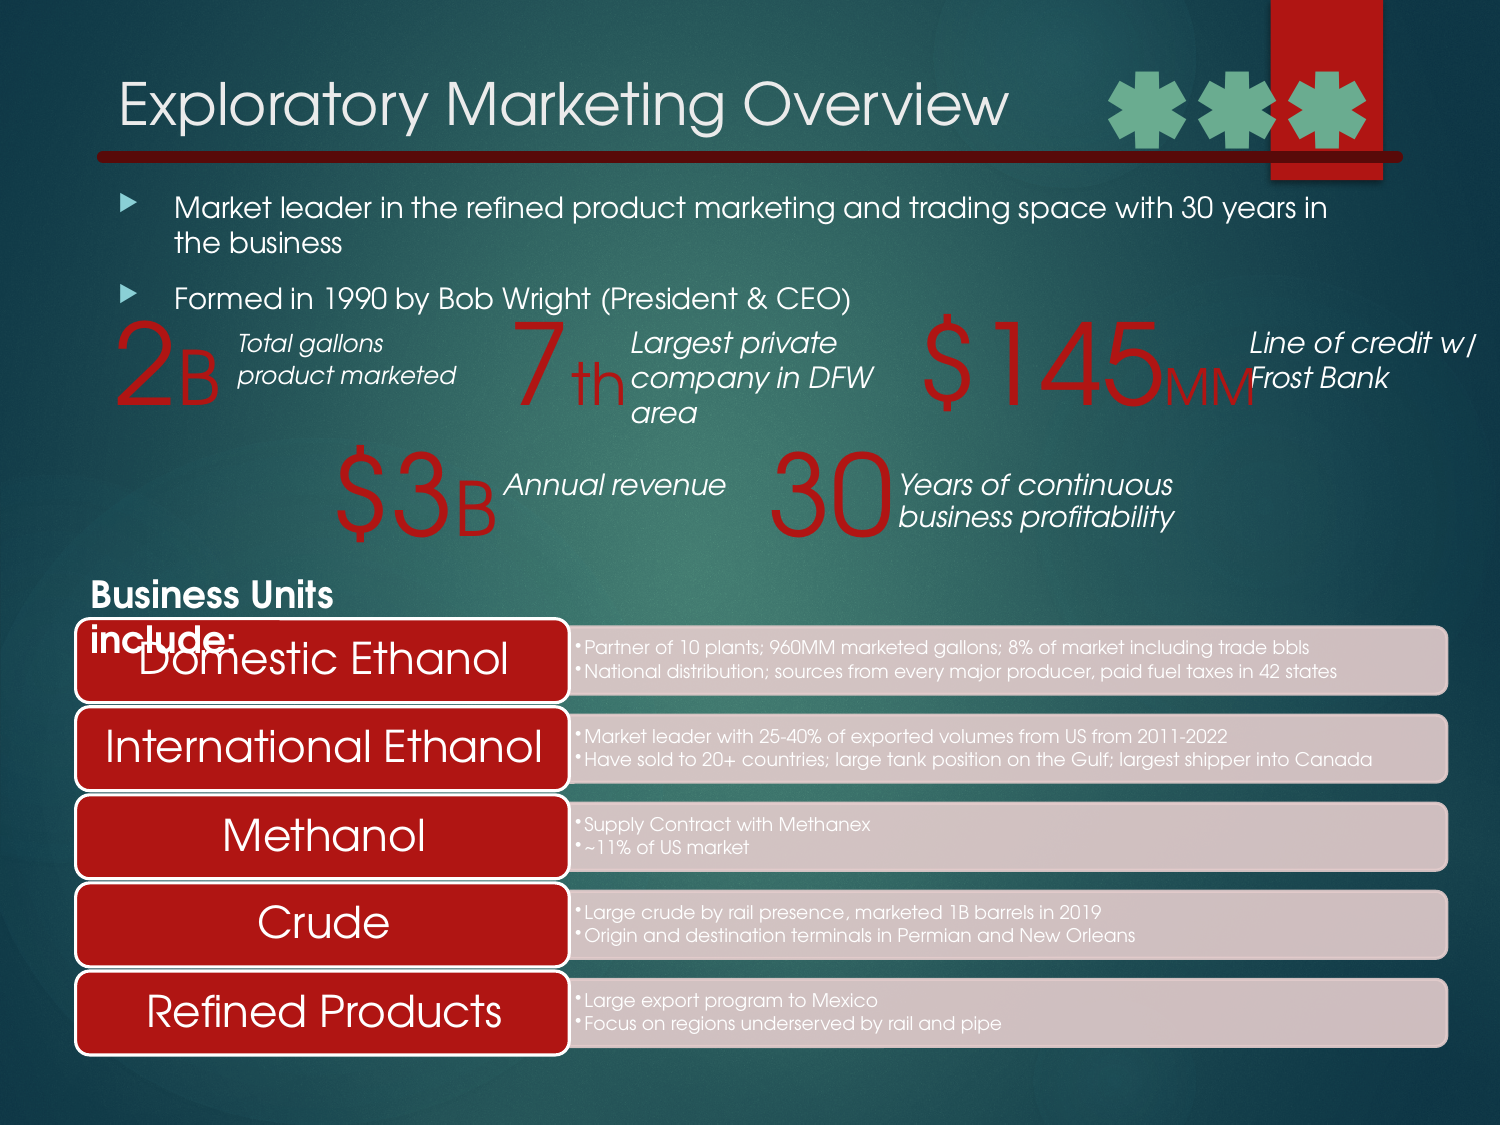

***
# Exploratory Marketing Overview

Market leader in the refined product marketing and trading space with 30 years in the business
Formed in 1990 by Bob Wright (President & CEO)

2B
7th
$145MM
Total gallons product marketed

Largest private company in DFW area

Line of credit w/ Frost Bank

$3B
30
Annual revenue

Years of continuous business profitability

Business Units include:

Partner of 10 plants; 960MM marketed gallons; 8% of market including trade bbls
National distribution; sources from every major producer, paid fuel taxes in 42 states
Domestic Ethanol
Market leader with 25-40% of exported volumes from US from 2011-2022
Have sold to 20+ countries; large tank position on the Gulf; largest shipper into Canada
International Ethanol
Supply Contract with Methanex
~11% of US market
Methanol
Large crude by rail presence, marketed 1B barrels in 2019
Origin and destination terminals in Permian and New Orleans
Crude
Large export program to Mexico
Focus on regions underserved by rail and pipe
Refined Products